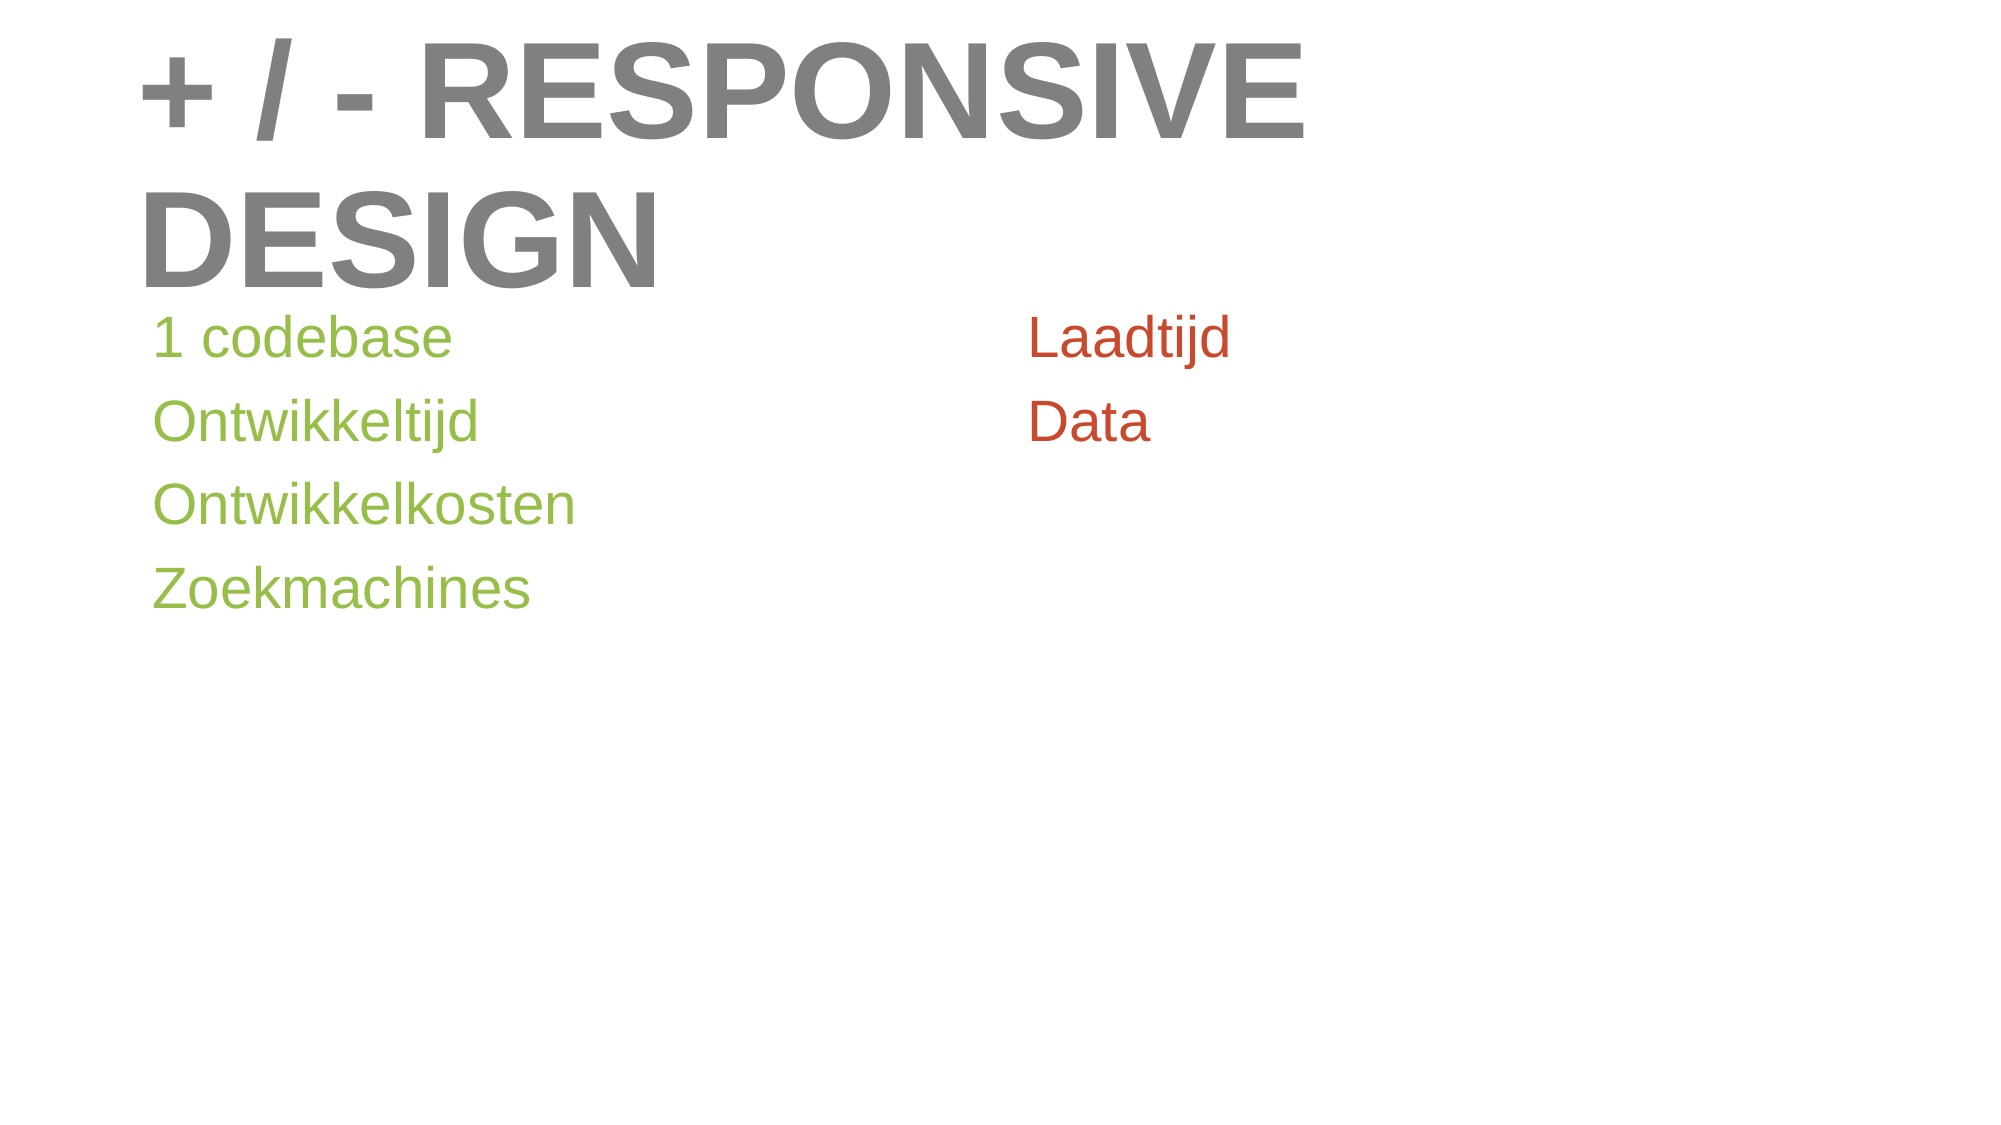

# + / - RESPONSIVE DESIGN
1 codebase
Ontwikkeltijd
Ontwikkelkosten
Zoekmachines
Laadtijd
Data